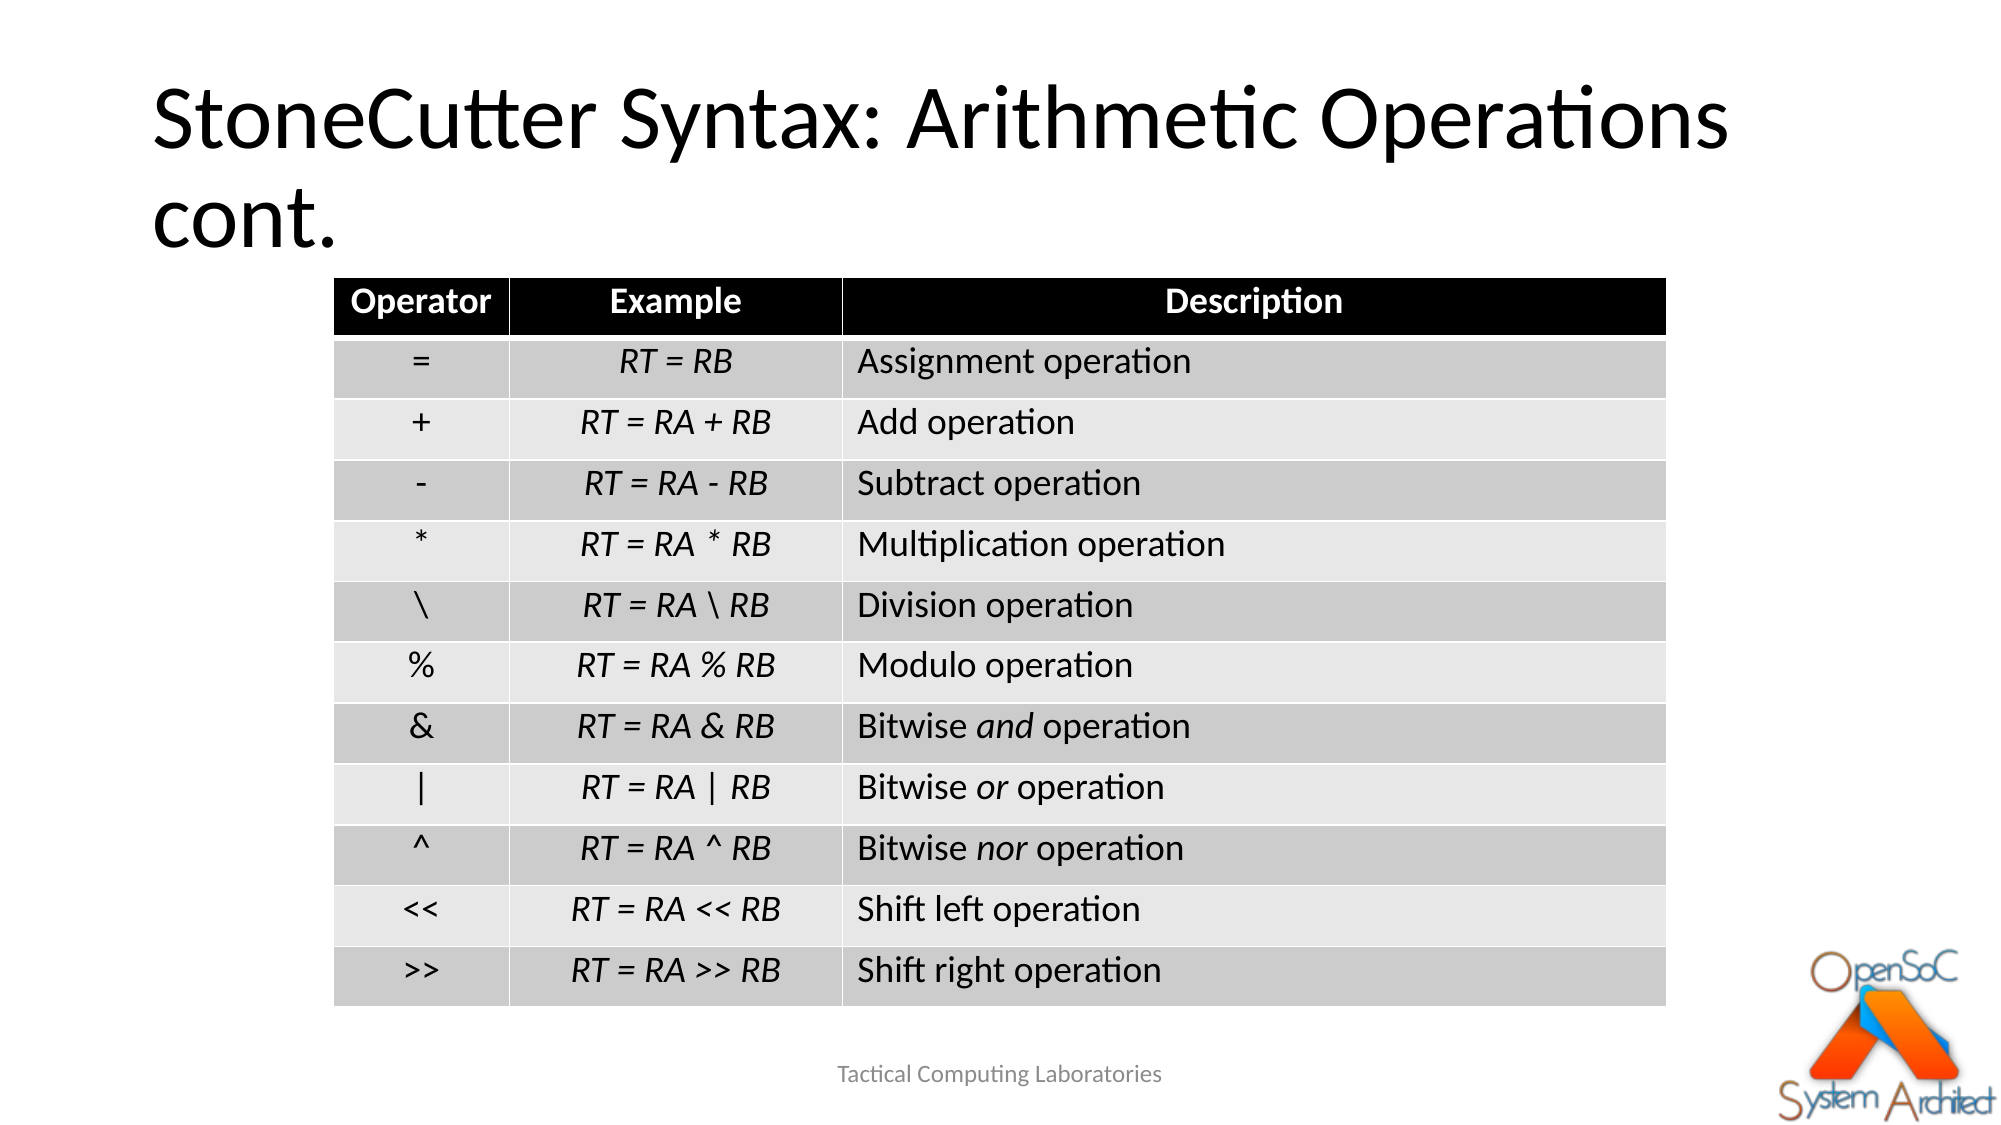

# StoneCutter Syntax: Arithmetic Operations cont.
| Operator | Example | Description |
| --- | --- | --- |
| = | RT = RB | Assignment operation |
| + | RT = RA + RB | Add operation |
| - | RT = RA - RB | Subtract operation |
| \* | RT = RA \* RB | Multiplication operation |
| \ | RT = RA \ RB | Division operation |
| % | RT = RA % RB | Modulo operation |
| & | RT = RA & RB | Bitwise and operation |
| | | RT = RA | RB | Bitwise or operation |
| ^ | RT = RA ^ RB | Bitwise nor operation |
| << | RT = RA << RB | Shift left operation |
| >> | RT = RA >> RB | Shift right operation |
Tactical Computing Laboratories